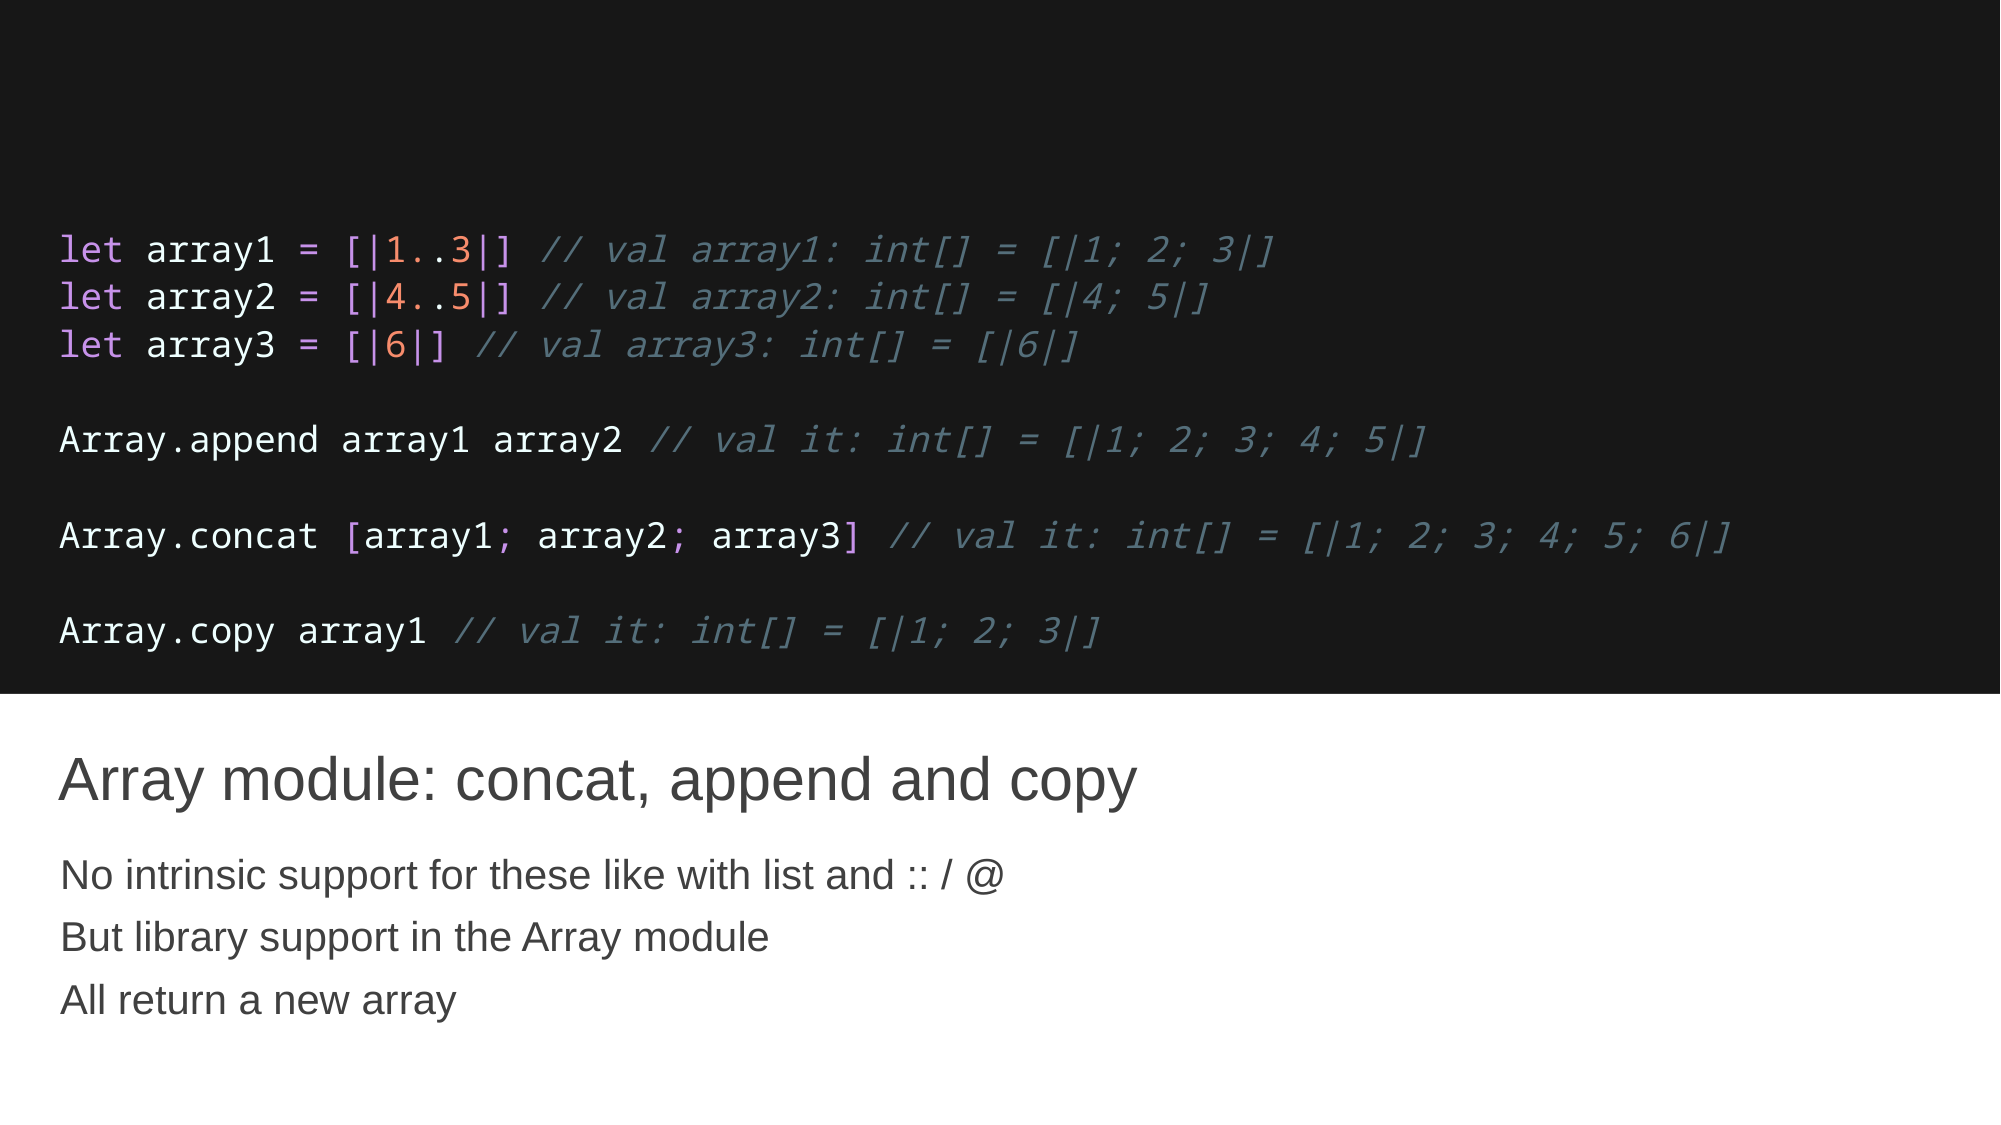

let array1 = [|1..3|] // val array1: int[] = [|1; 2; 3|]
let array2 = [|4..5|] // val array2: int[] = [|4; 5|]
let array3 = [|6|] // val array3: int[] = [|6|]

Array.append array1 array2 // val it: int[] = [|1; 2; 3; 4; 5|]

Array.concat [array1; array2; array3] // val it: int[] = [|1; 2; 3; 4; 5; 6|]

Array.copy array1 // val it: int[] = [|1; 2; 3|]
# Array module: concat, append and copy

No intrinsic support for these like with list and :: / @
But library support in the Array module
All return a new array